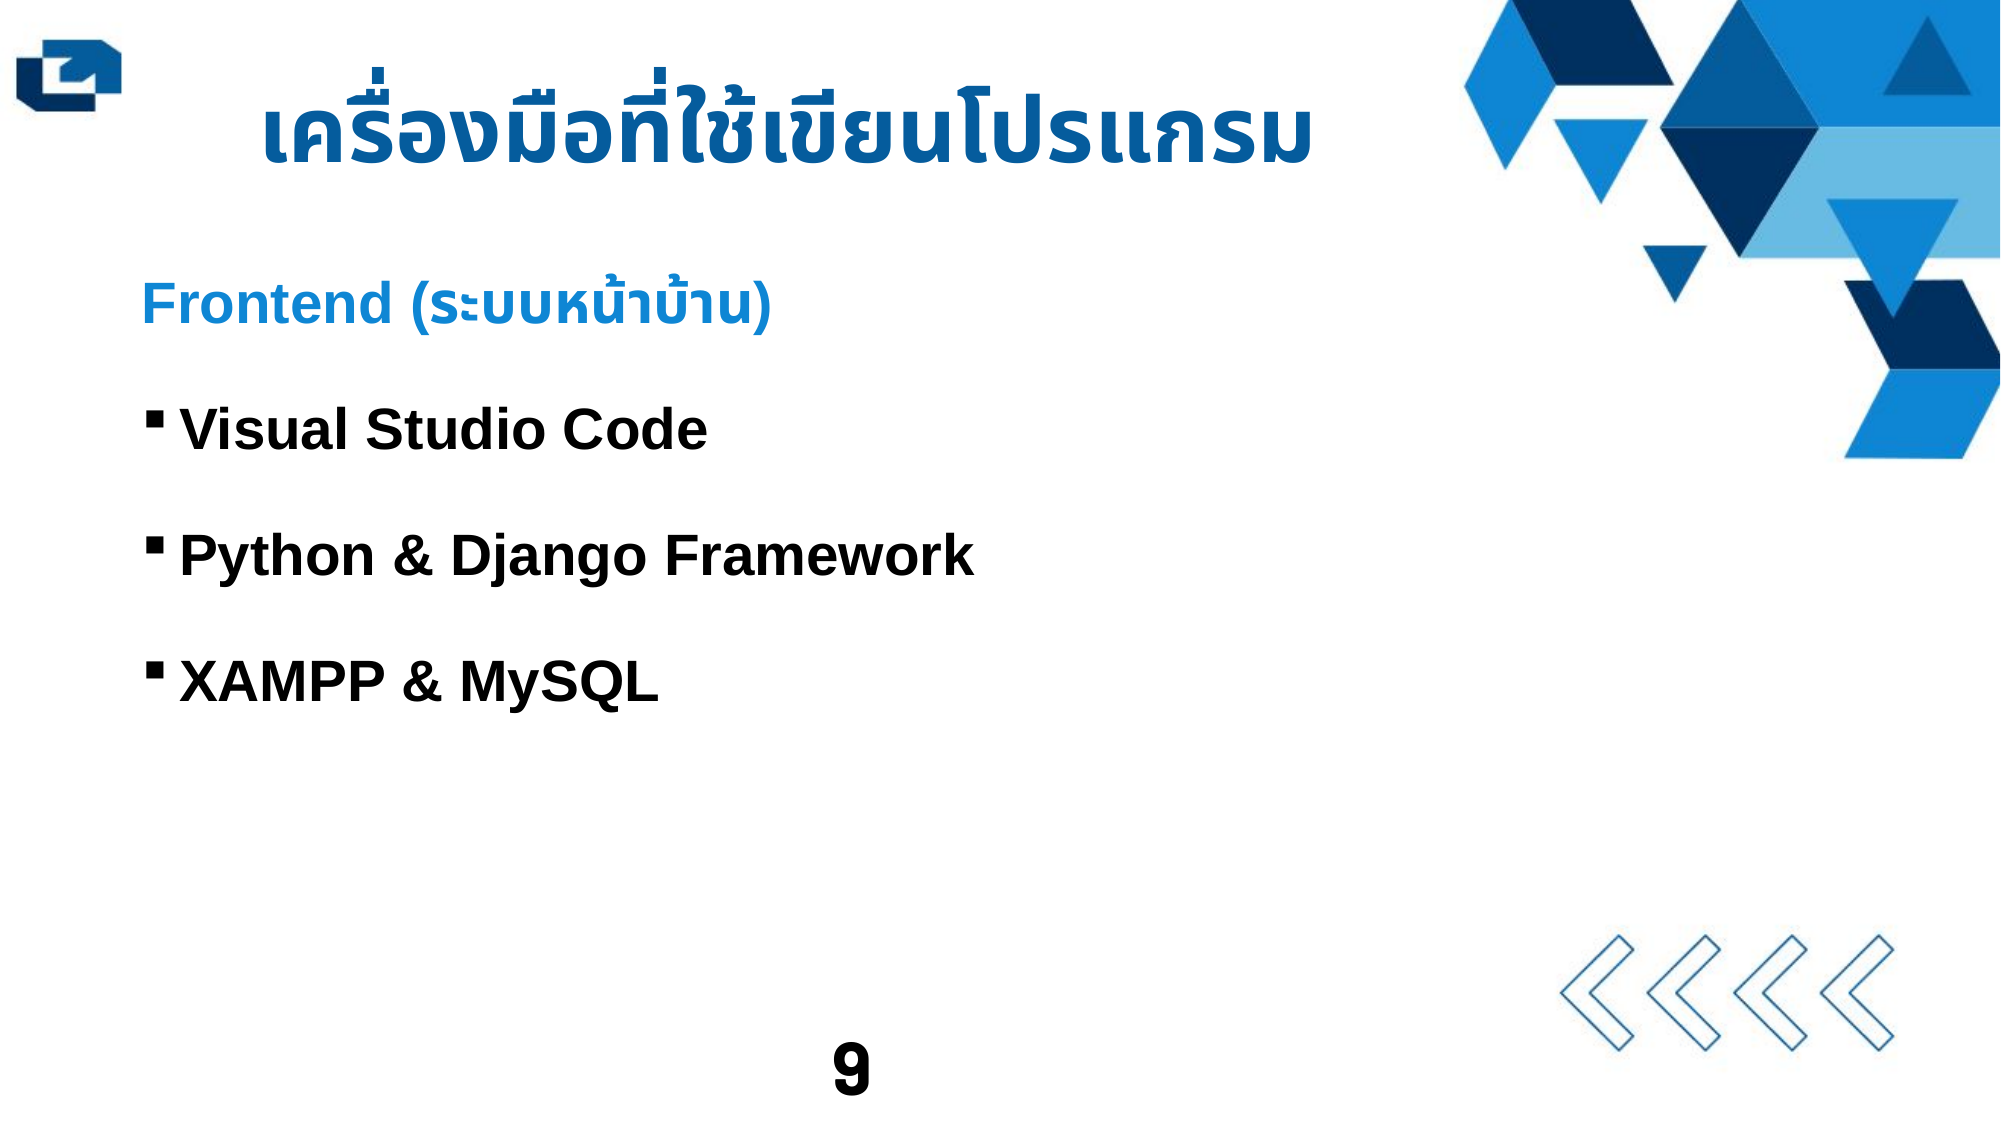

เครื่องมือที่ใช้เขียนโปรแกรม
Frontend (ระบบหน้าบ้าน)
Visual Studio Code
Python & Django Framework
XAMPP & MySQL

9